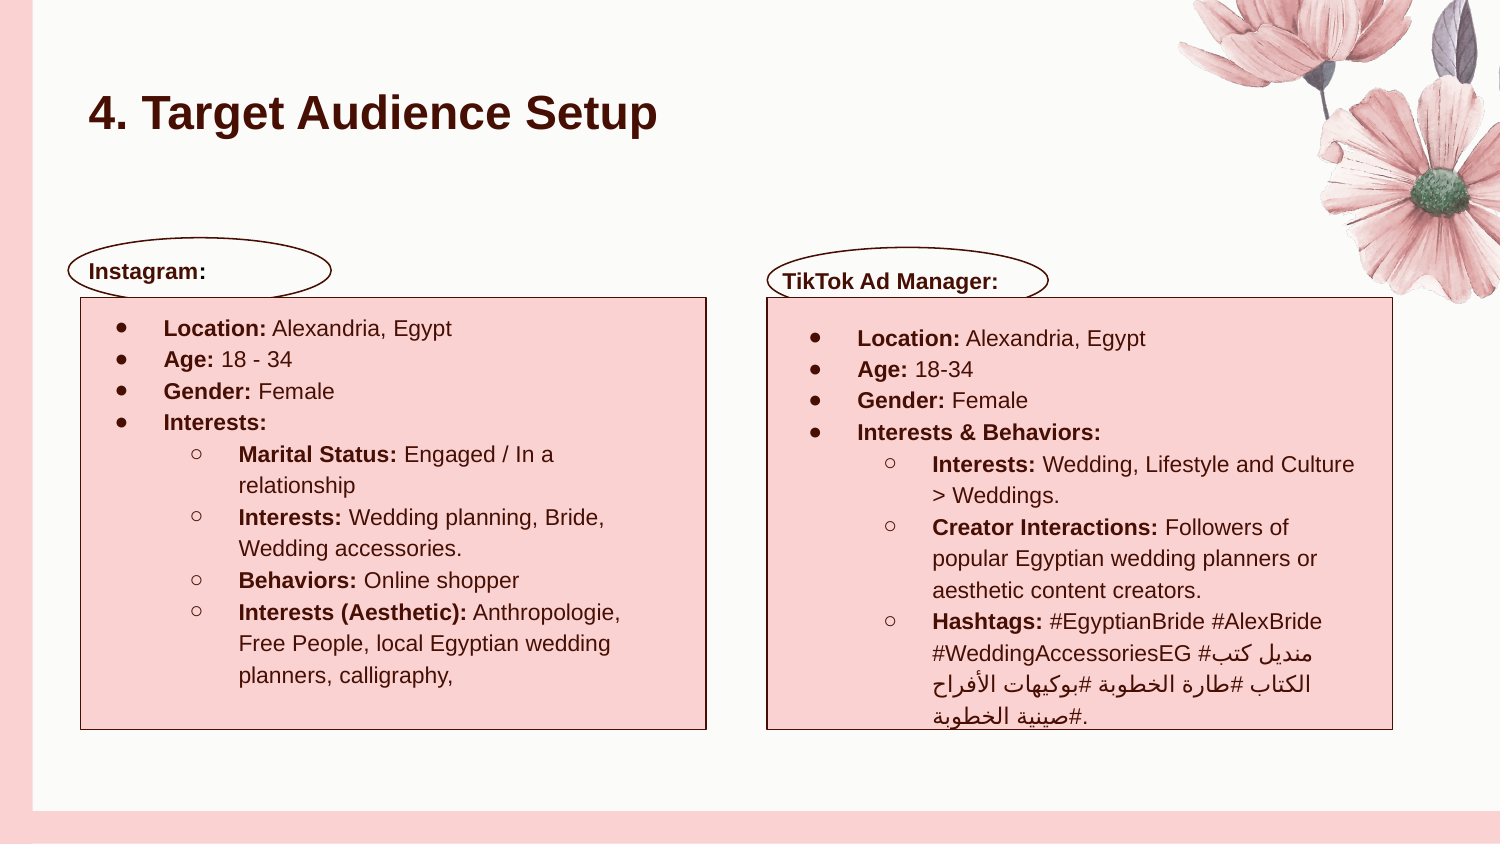

4. Target Audience Setup

Instagram:
Location: Alexandria, Egypt
Age: 18 - 34
Gender: Female
Interests:
Marital Status: Engaged / In a relationship
Interests: Wedding planning, Bride, Wedding accessories.
Behaviors: Online shopper
Interests (Aesthetic): Anthropologie, Free People, local Egyptian wedding planners, calligraphy,

TikTok Ad Manager:
Location: Alexandria, Egypt
Age: 18-34
Gender: Female
Interests & Behaviors:
Interests: Wedding, Lifestyle and Culture > Weddings.
Creator Interactions: Followers of popular Egyptian wedding planners or aesthetic content creators.
Hashtags: #EgyptianBride #AlexBride #WeddingAccessoriesEG #منديل كتب الكتاب #طارة الخطوبة #بوكيهات الأفراح #صينية الخطوبة.